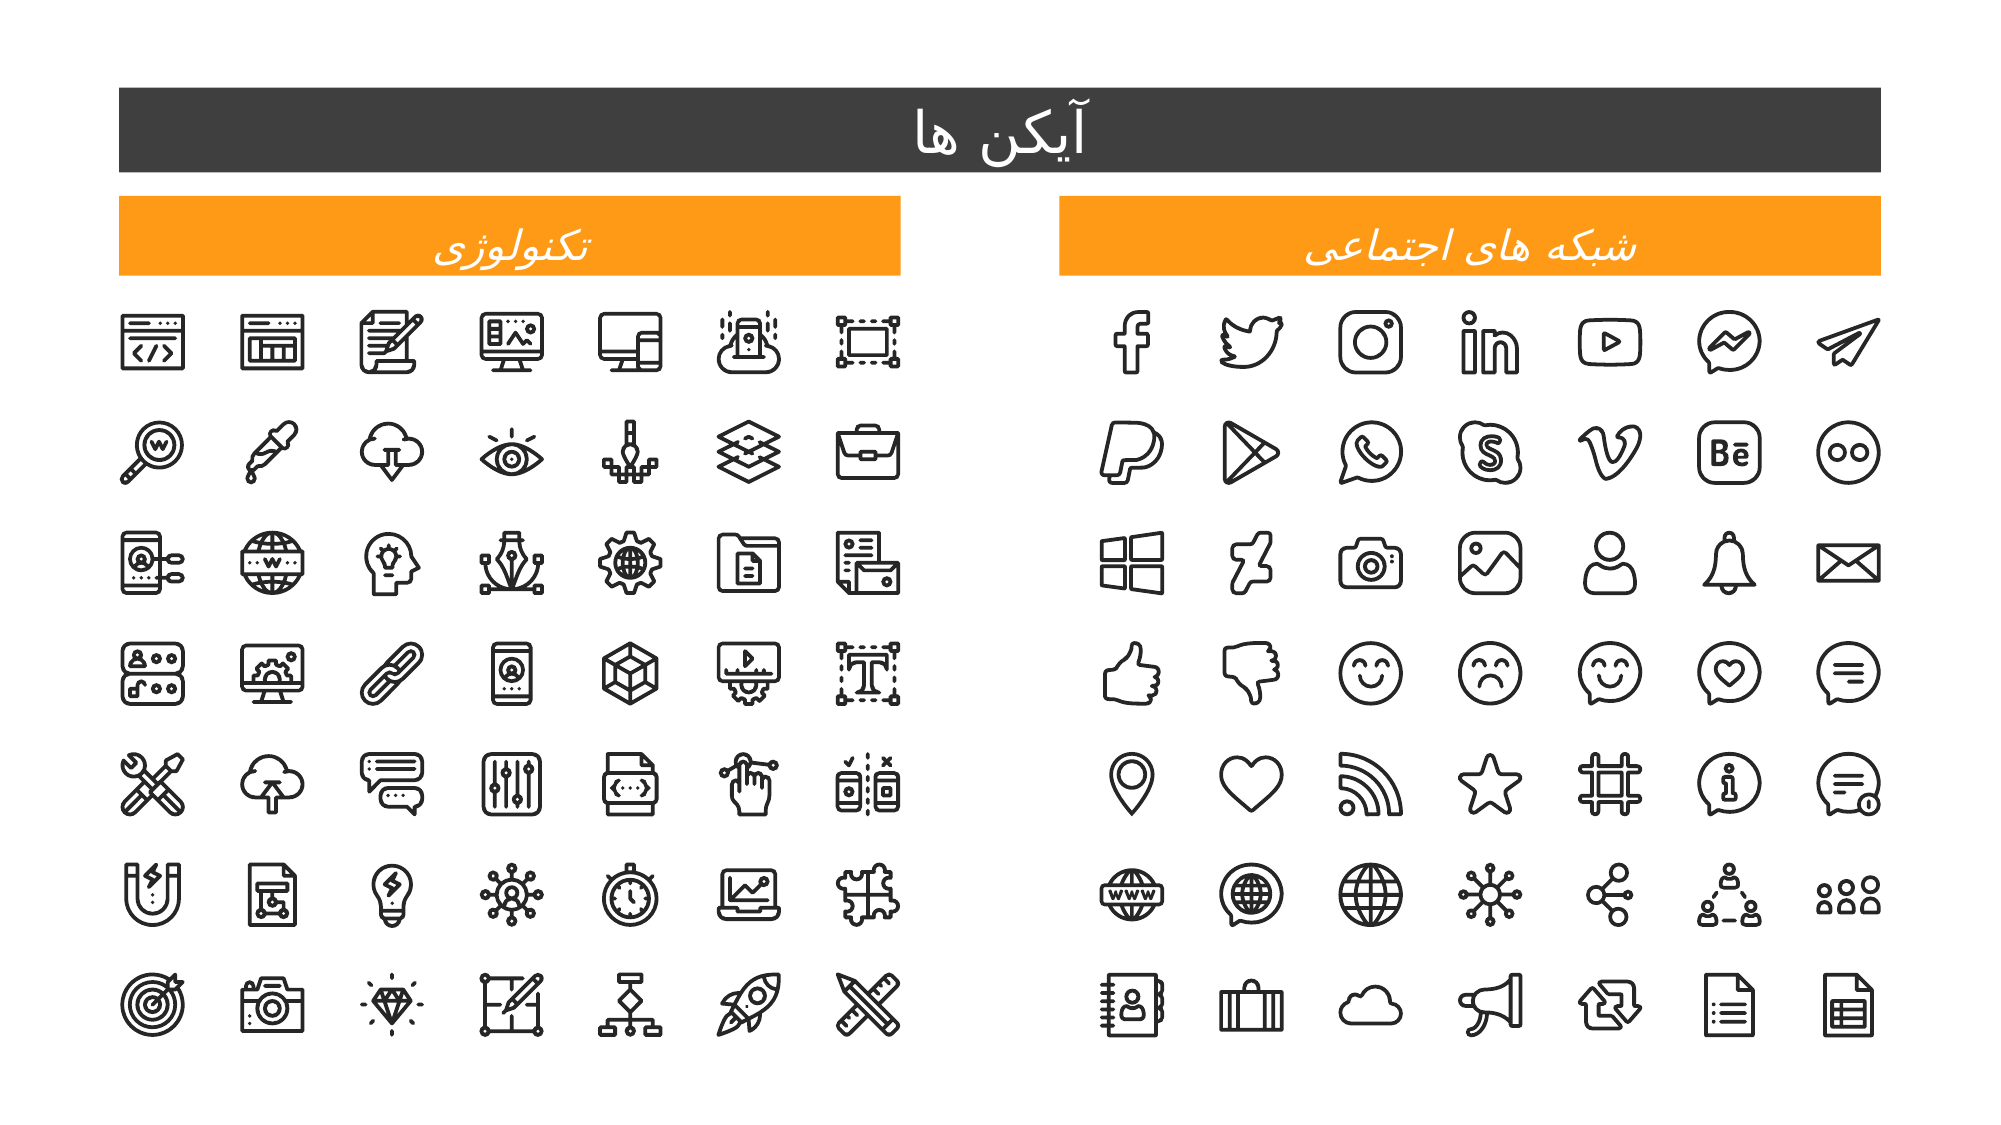

آیکن ها
تکنولوژی
شبکه های اجتماعی

www.rashasite.ir